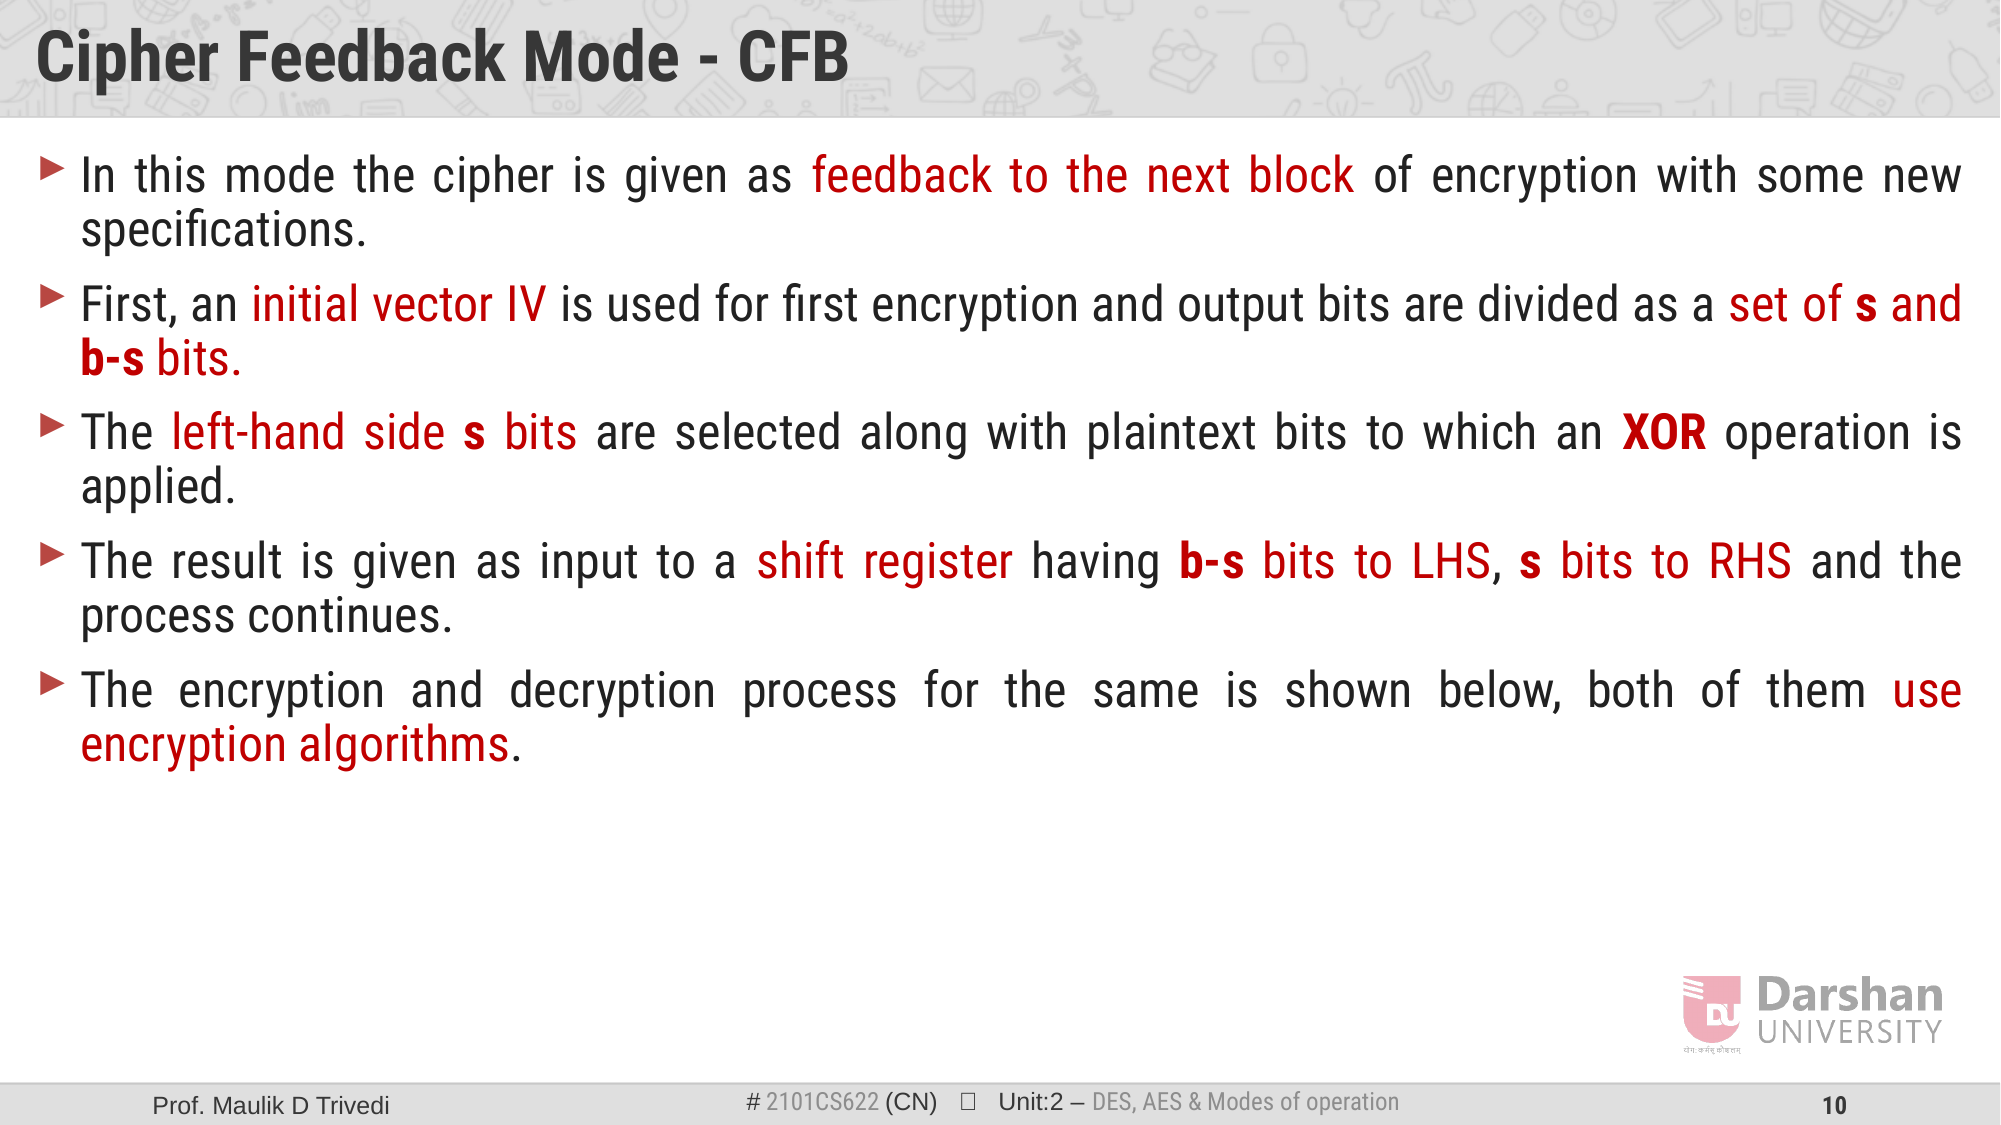

# Cipher Feedback Mode - CFB
In this mode the cipher is given as feedback to the next block of encryption with some new specifications.
First, an initial vector IV is used for first encryption and output bits are divided as a set of s and b-s bits.
The left-hand side s bits are selected along with plaintext bits to which an XOR operation is applied.
The result is given as input to a shift register having b-s bits to LHS, s bits to RHS and the process continues.
The encryption and decryption process for the same is shown below, both of them use encryption algorithms.